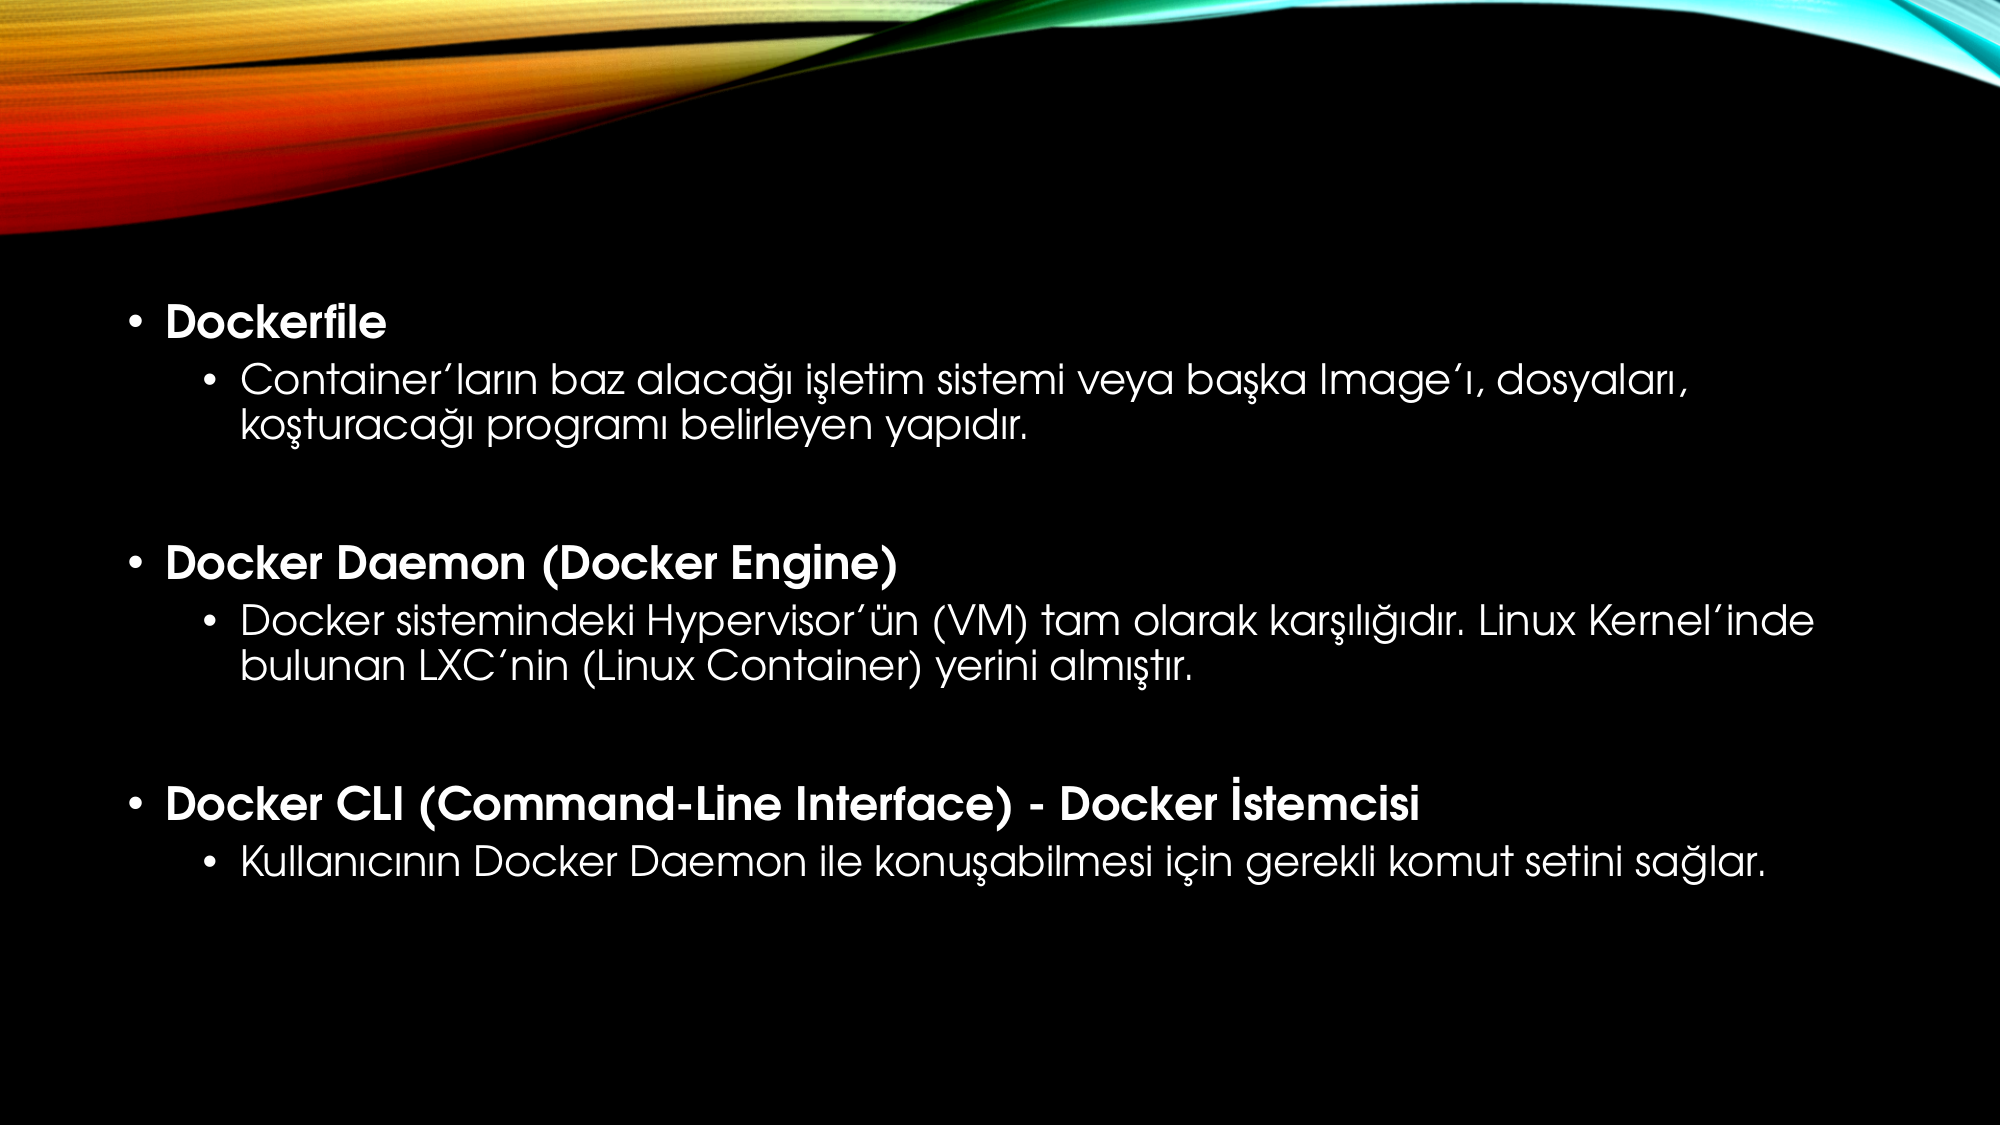

Dockerfile
Container’ların baz alacağı işletim sistemi veya başka Image’ı, dosyaları, koşturacağı programı belirleyen yapıdır.

Docker Daemon (Docker Engine)
Docker sistemindeki Hypervisor’ün (VM) tam olarak karşılığıdır. Linux Kernel’inde bulunan LXC’nin (Linux Container) yerini almıştır.

Docker CLI (Command-Line Interface) - Docker İstemcisi
Kullanıcının Docker Daemon ile konuşabilmesi için gerekli komut setini sağlar.